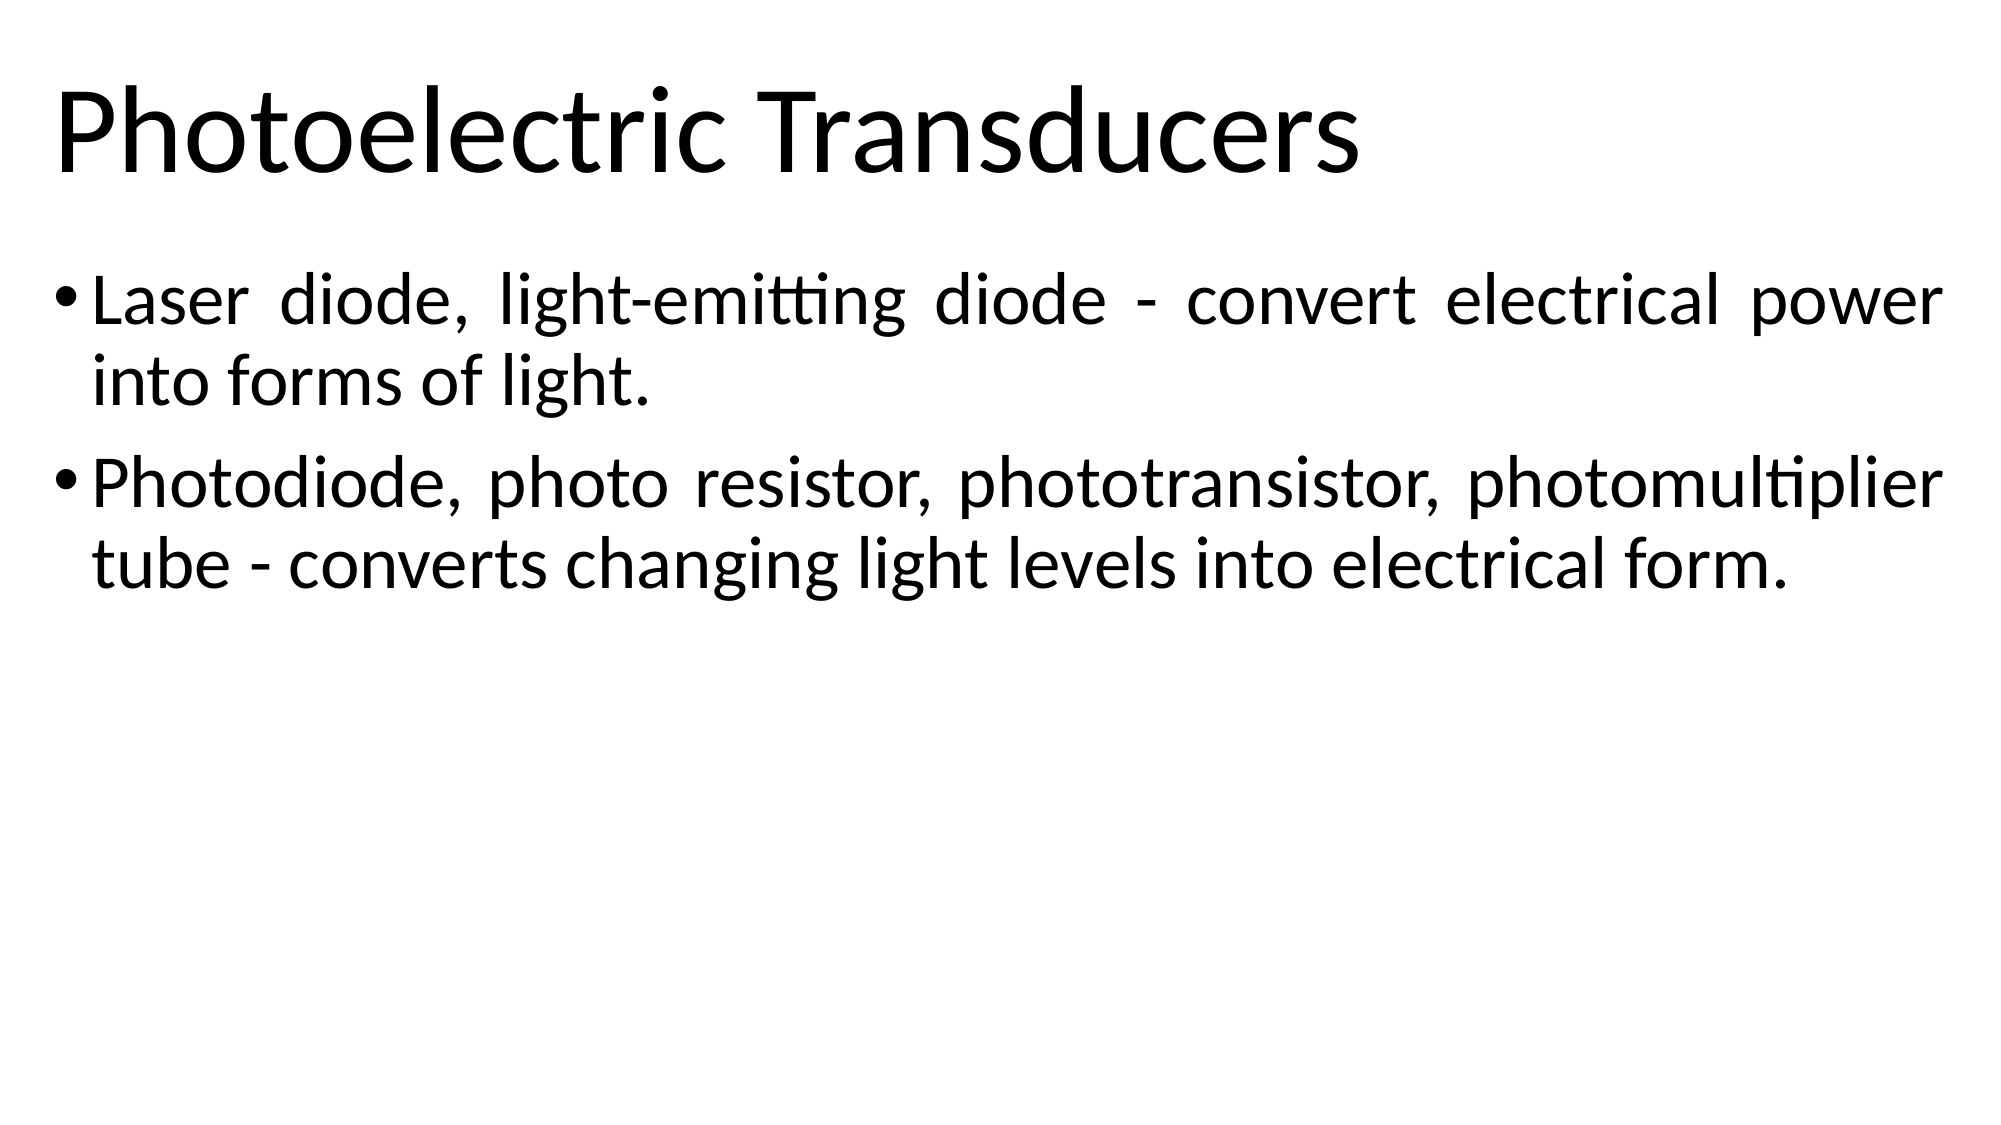

# Photoelectric Transducers
Laser diode, light-emitting diode - convert electrical power into forms of light.
Photodiode, photo resistor, phototransistor, photomultiplier tube - converts changing light levels into electrical form.